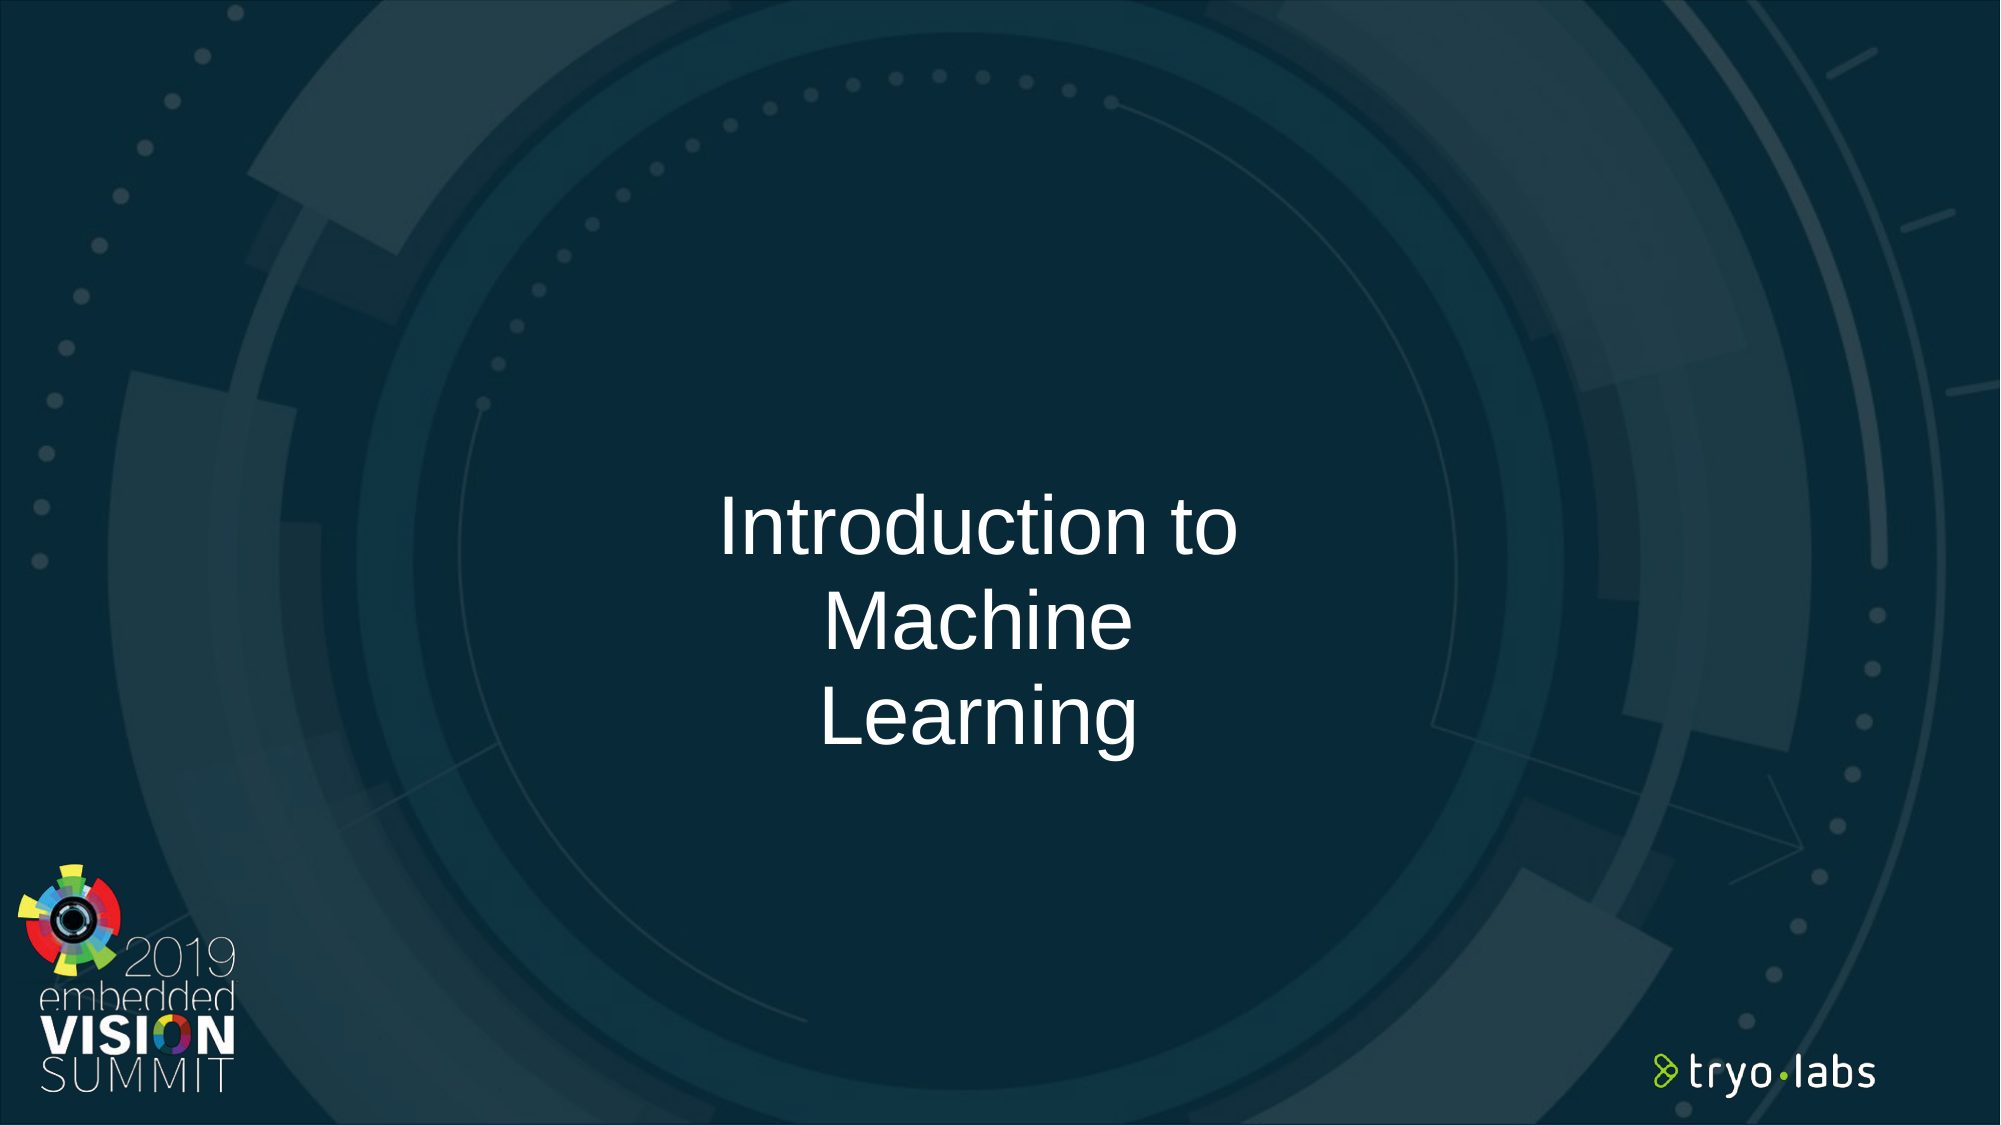

© 2019 Tryolabs

Introduction to
Machine Learning